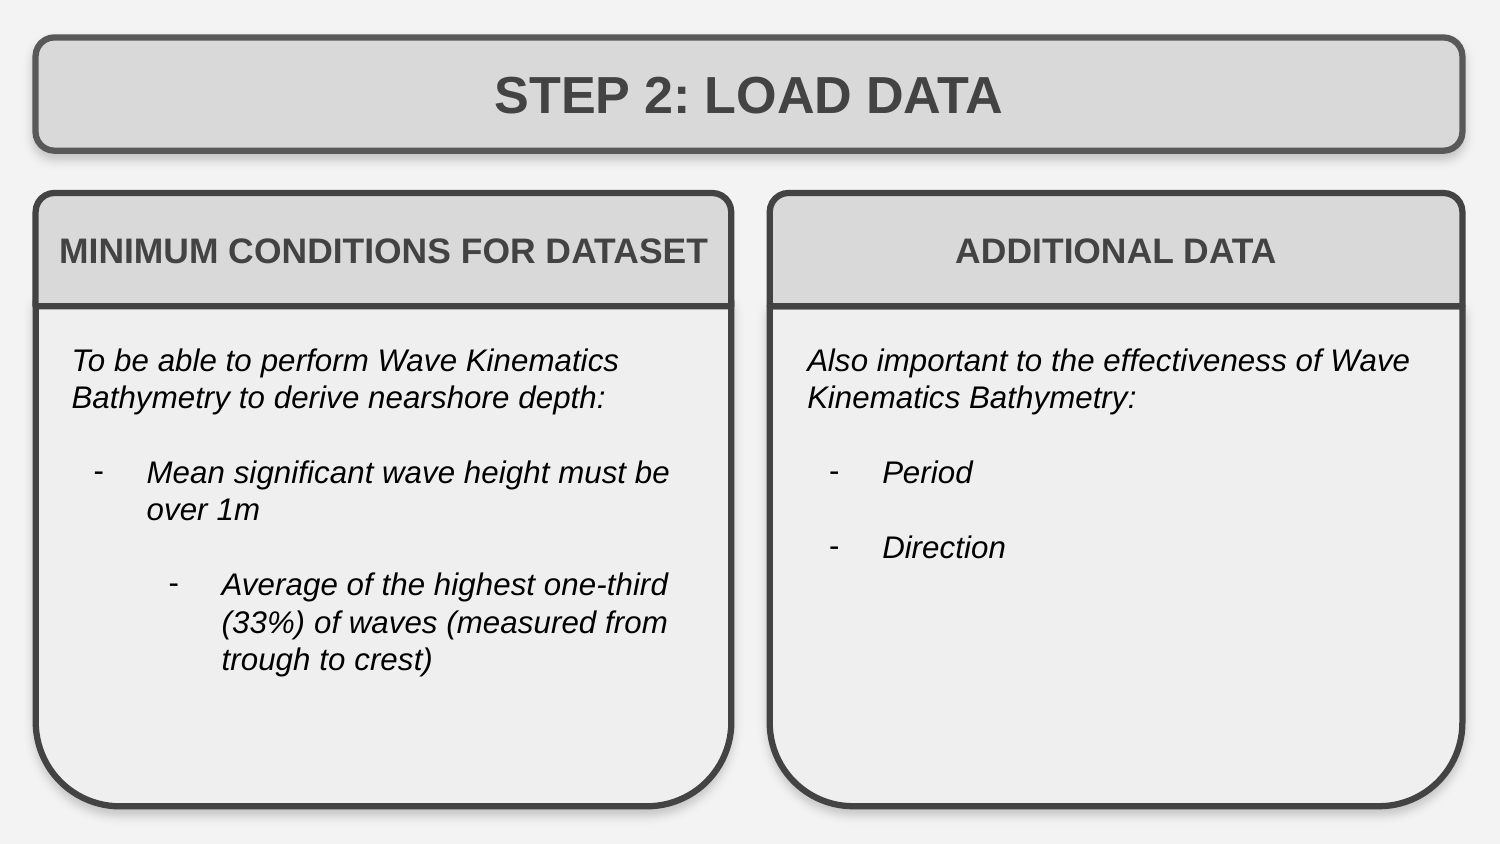

# STEP 2: LOAD DATA

MINIMUM CONDITIONS FOR DATASET
ADDITIONAL DATA

To be able to perform Wave Kinematics Bathymetry to derive nearshore depth:

Mean significant wave height must be over 1m

Average of the highest one-third (33%) of waves (measured from trough to crest)
Also important to the effectiveness of Wave Kinematics Bathymetry:

Period

Direction